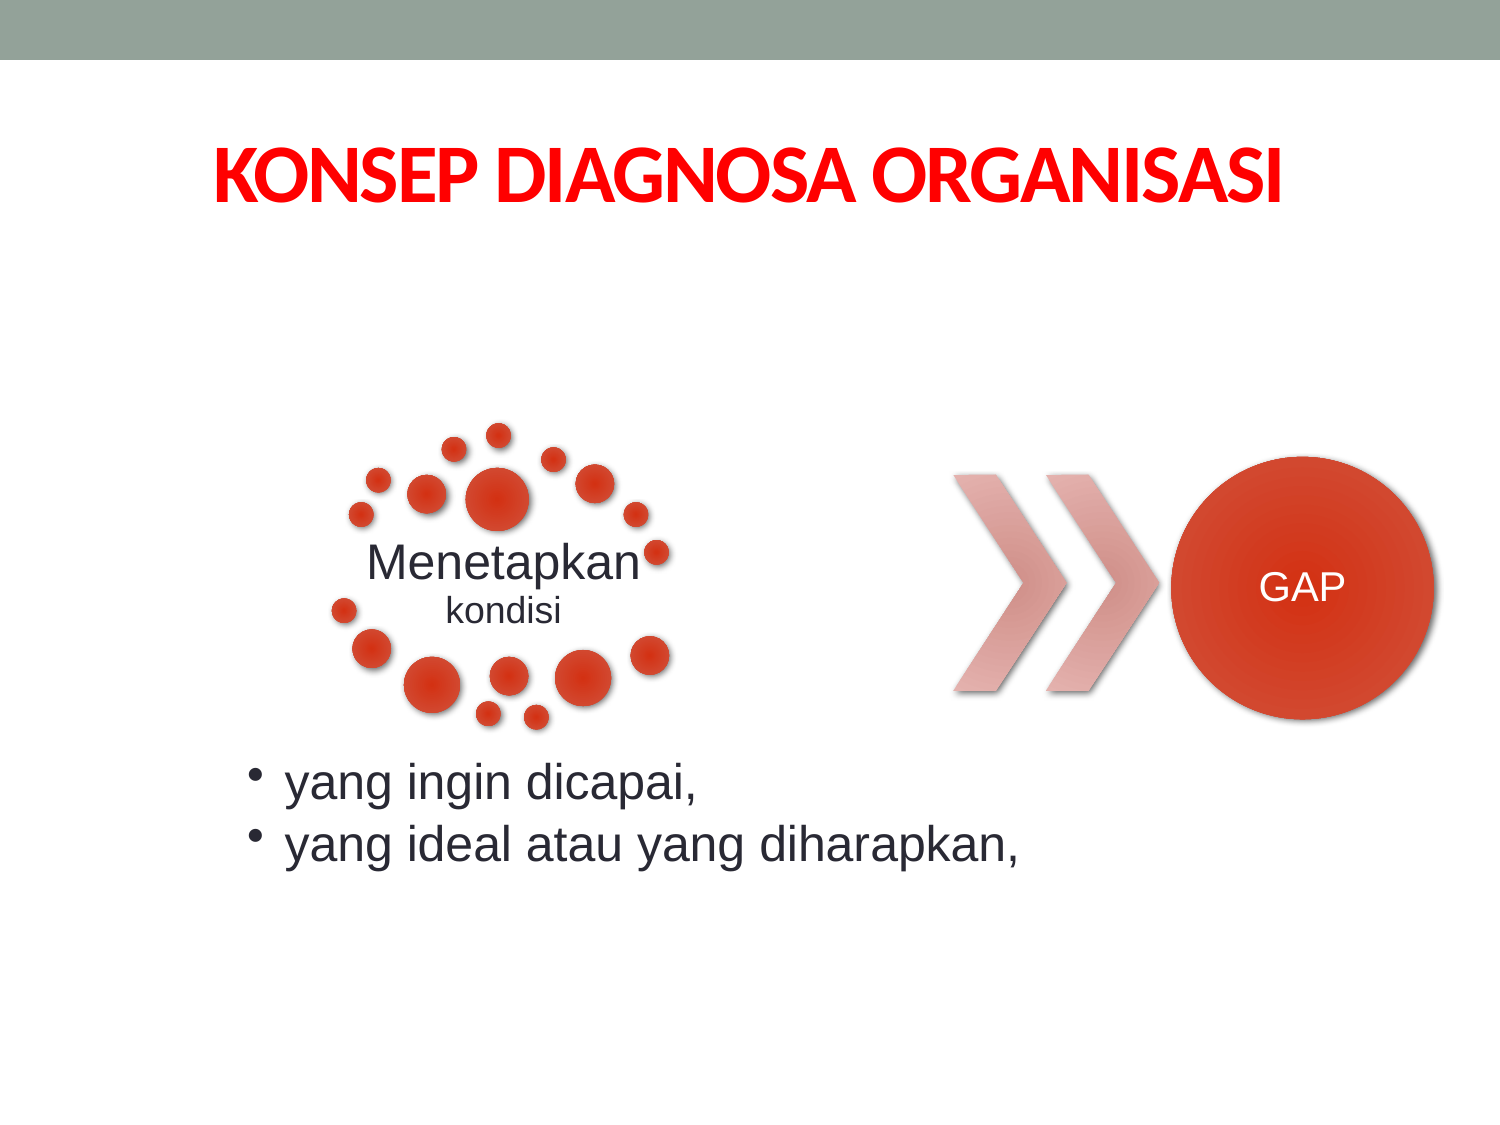

# KONSEP DIAGNOSA ORGANISASI
Menetapkan kondisi
yang ingin dicapai,
yang ideal atau yang diharapkan,
GAP